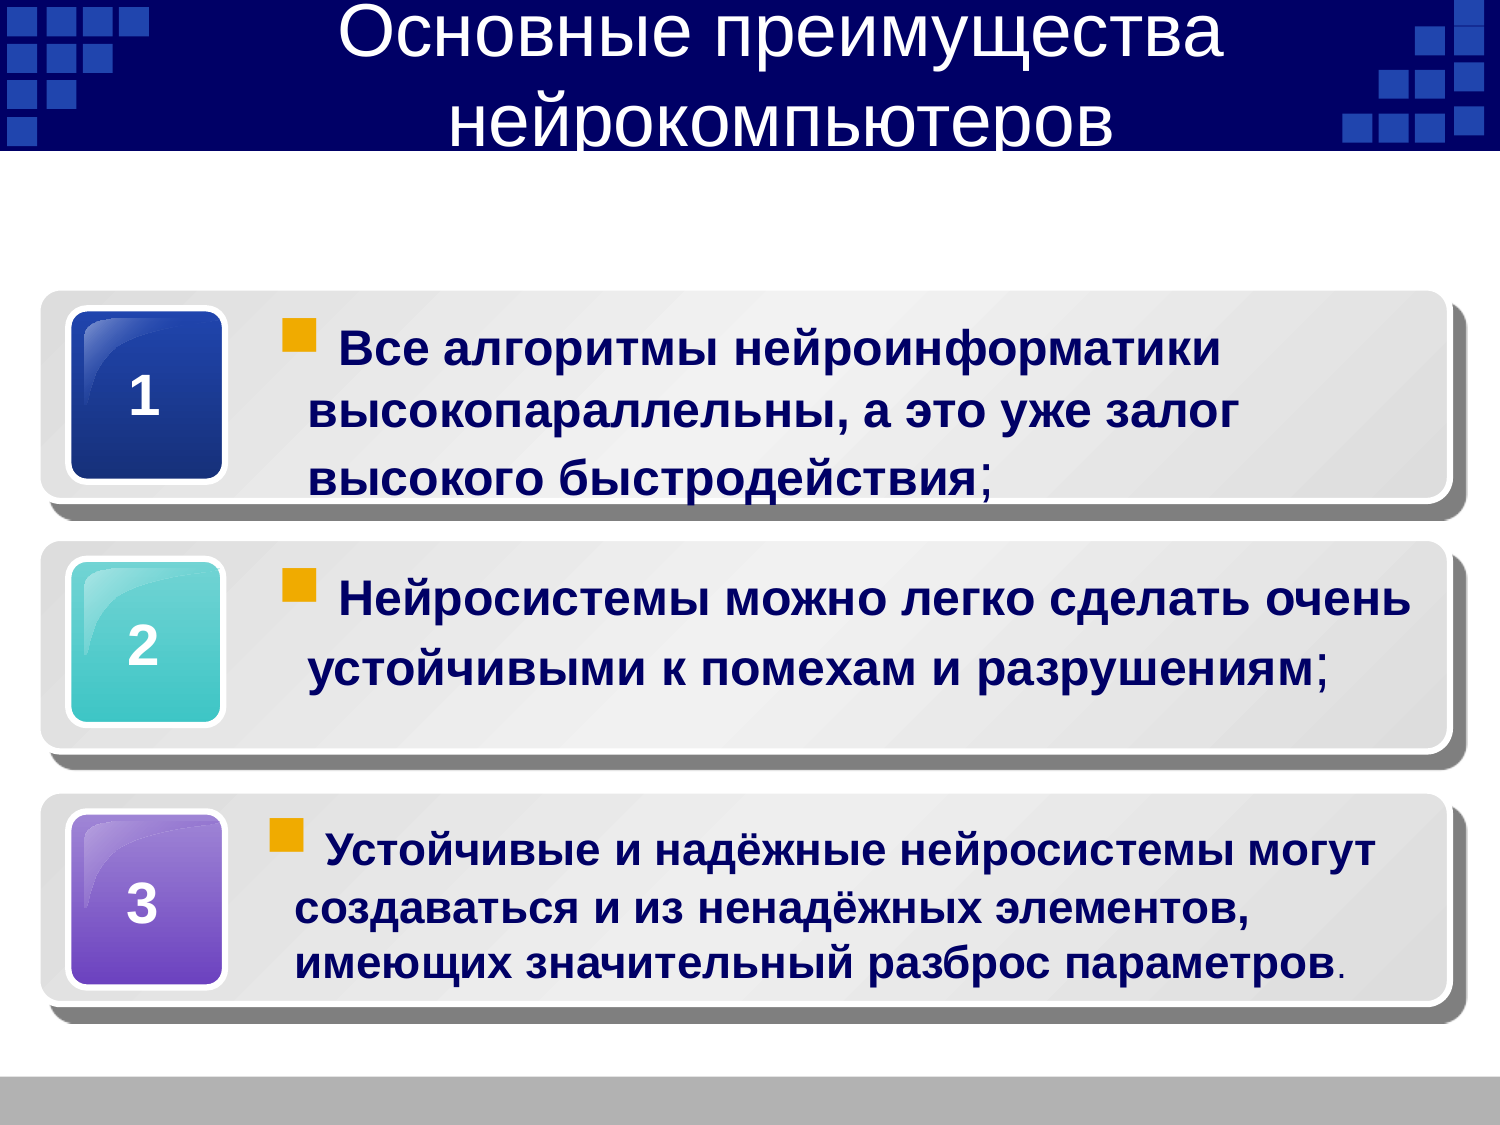

Основные преимущества нейрокомпьютеров

 Все алгоритмы нейроинформатики высокопараллельны, а это уже залог высокого быстродействия;

1
1
1

 Нейросистемы можно легко сделать очень устойчивыми к помехам и разрушениям;

2

 Устойчивые и надёжные нейросистемы могут создаваться и из ненадёжных элементов, имеющих значительный разброс параметров.

3